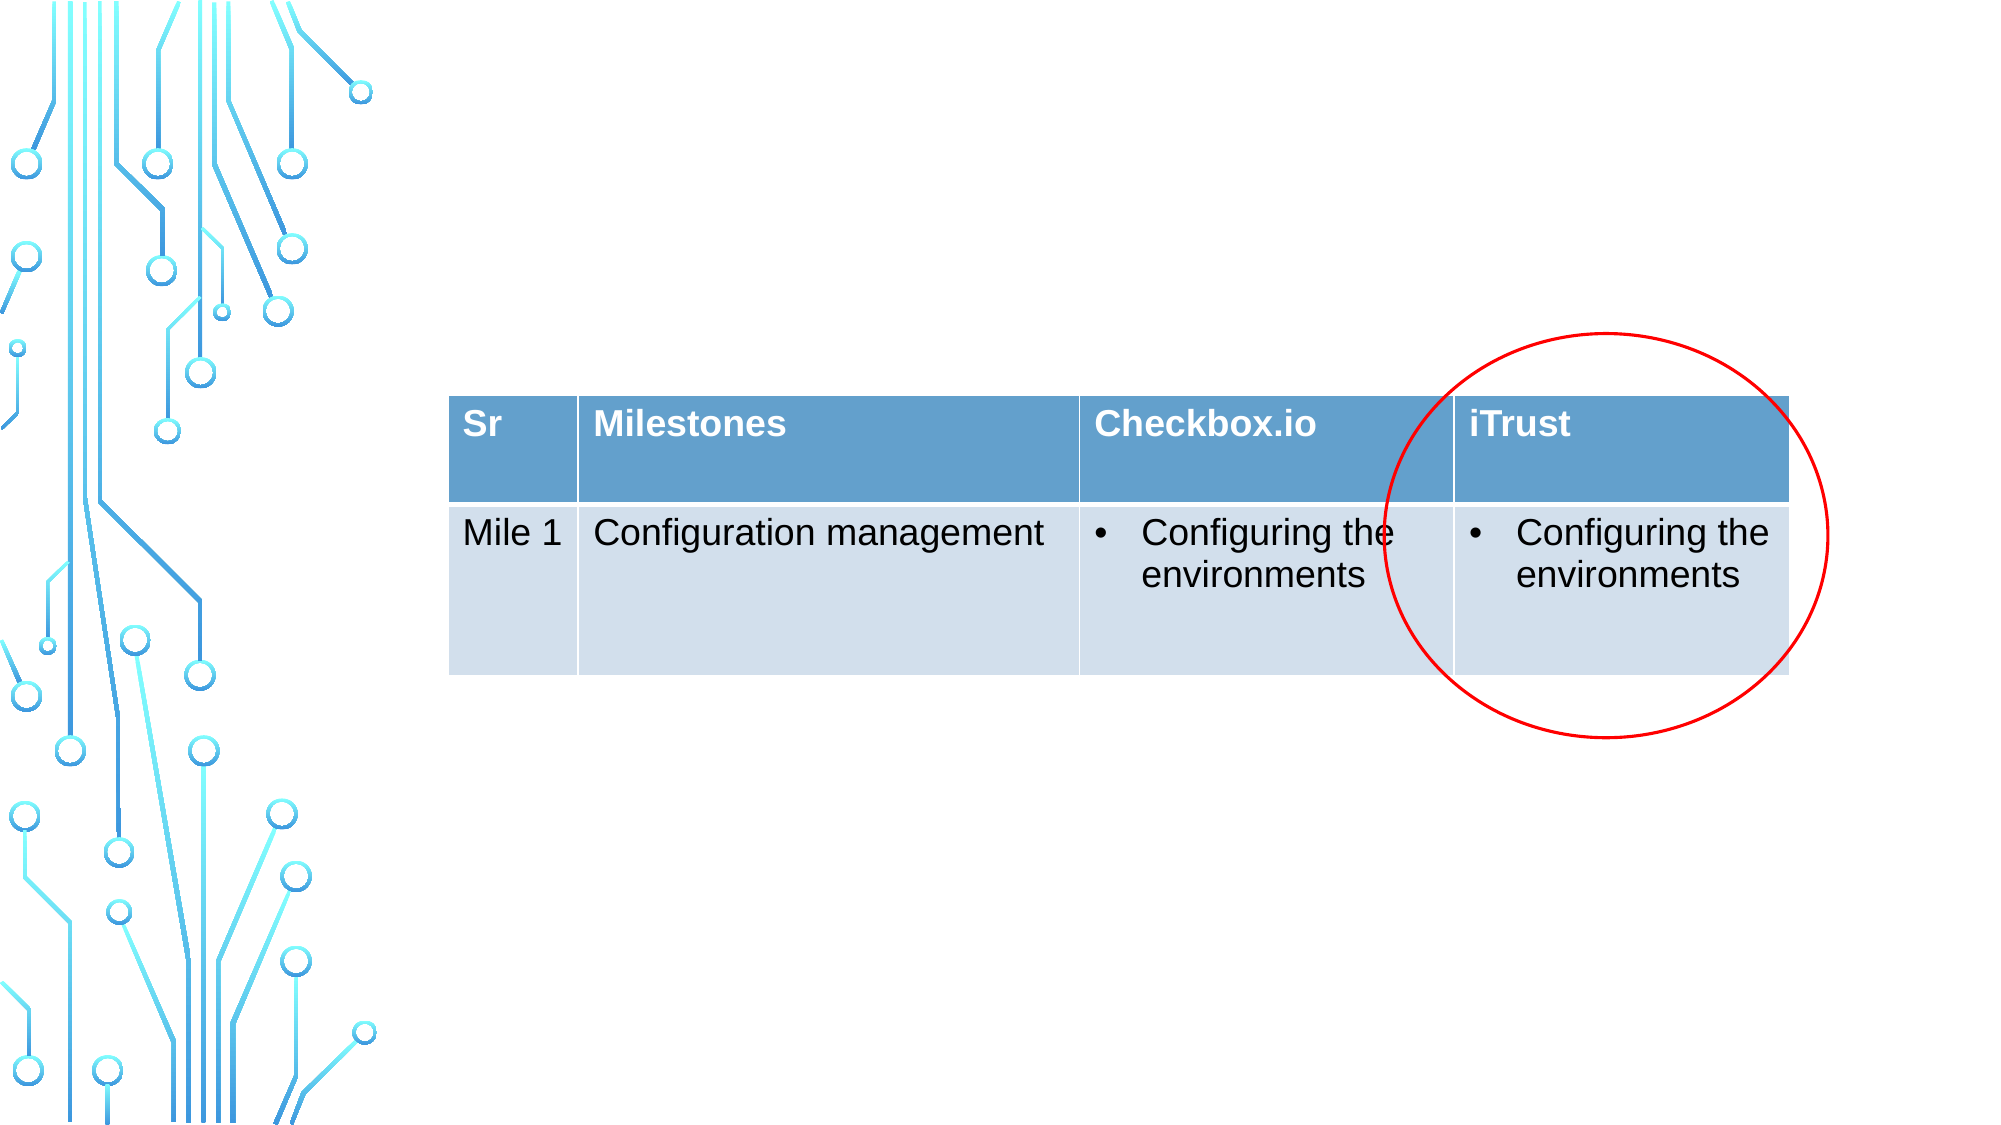

| Sr | Milestones | Checkbox.io | iTrust |
| --- | --- | --- | --- |
| Mile 1 | Configuration management | Configuring the environments | Configuring the environments |